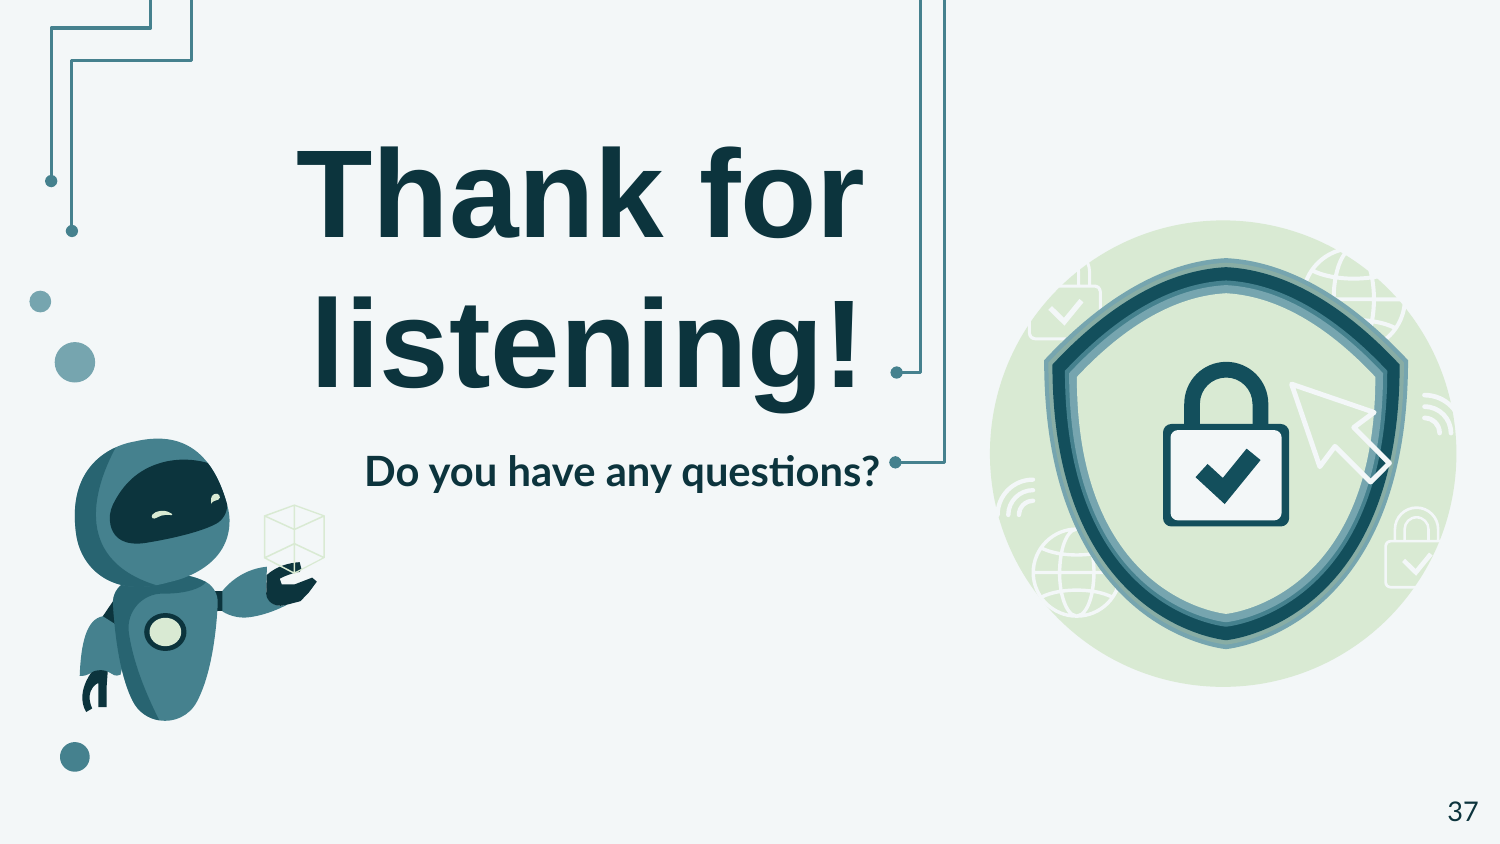

# Thank for listening!
Do you have any questions?

37